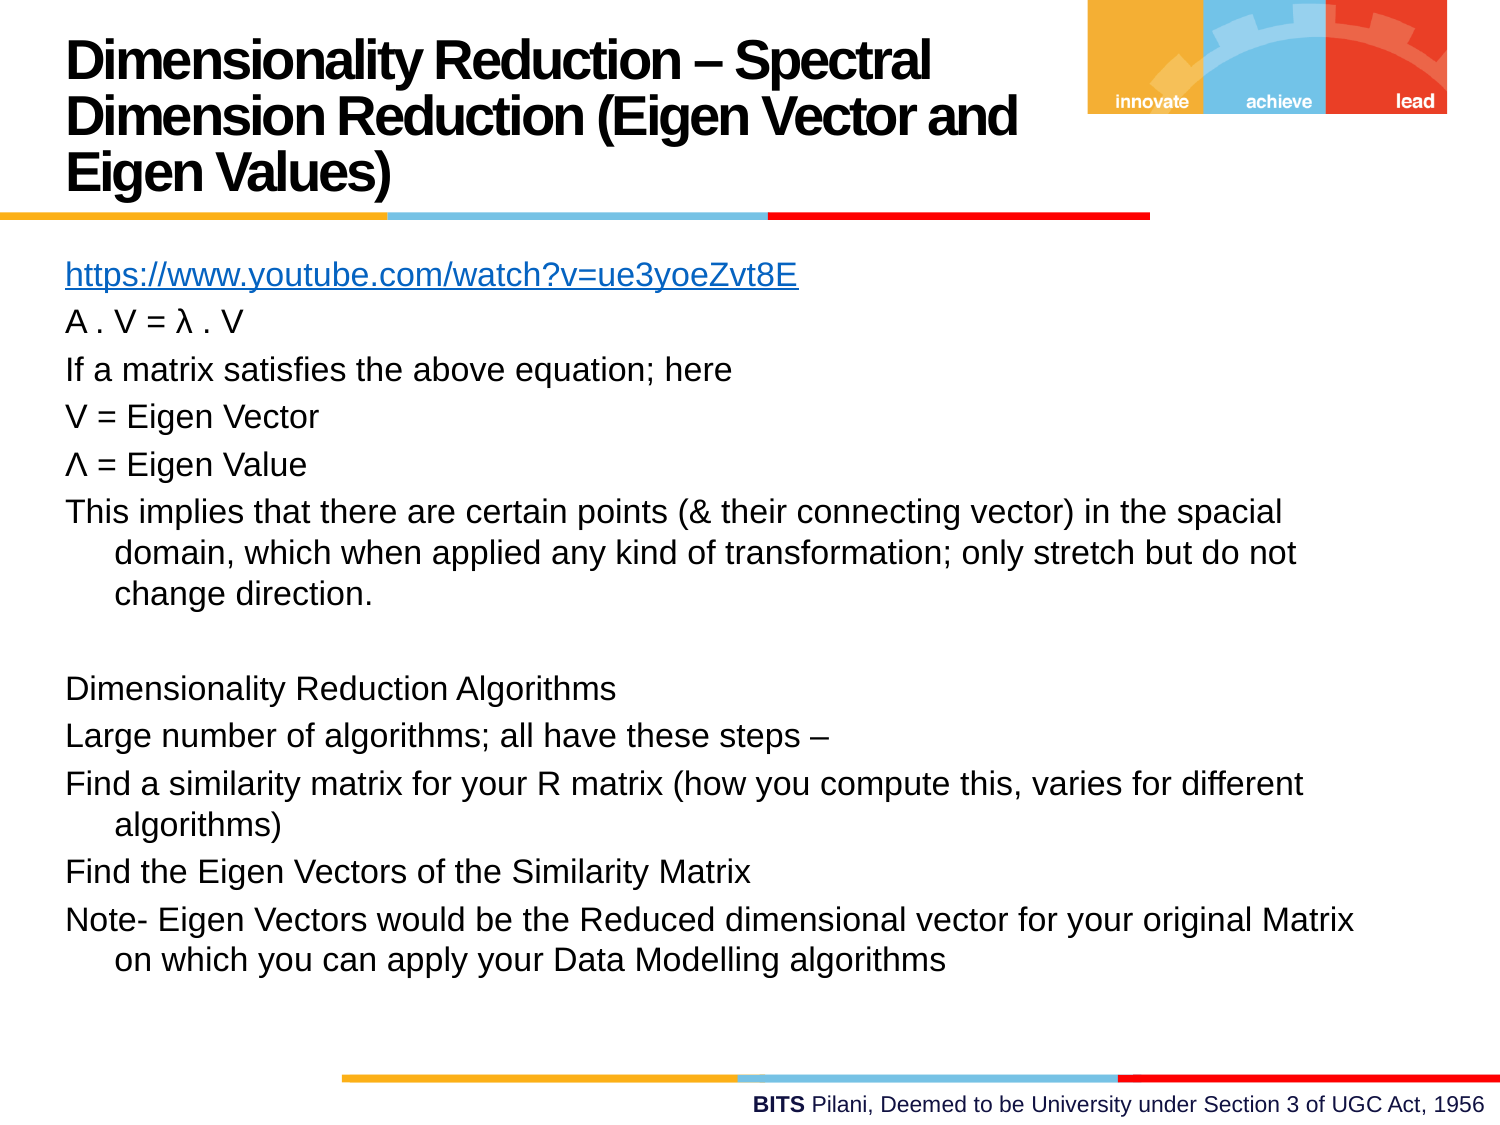

Dimensionality Reduction – Spectral Dimension Reduction (Eigen Vector and Eigen Values)
https://www.youtube.com/watch?v=ue3yoeZvt8E
A . V = λ . V
If a matrix satisfies the above equation; here
V = Eigen Vector
Λ = Eigen Value
This implies that there are certain points (& their connecting vector) in the spacial domain, which when applied any kind of transformation; only stretch but do not change direction.

Dimensionality Reduction Algorithms
Large number of algorithms; all have these steps –
Find a similarity matrix for your R matrix (how you compute this, varies for different algorithms)
Find the Eigen Vectors of the Similarity Matrix
Note- Eigen Vectors would be the Reduced dimensional vector for your original Matrix on which you can apply your Data Modelling algorithms